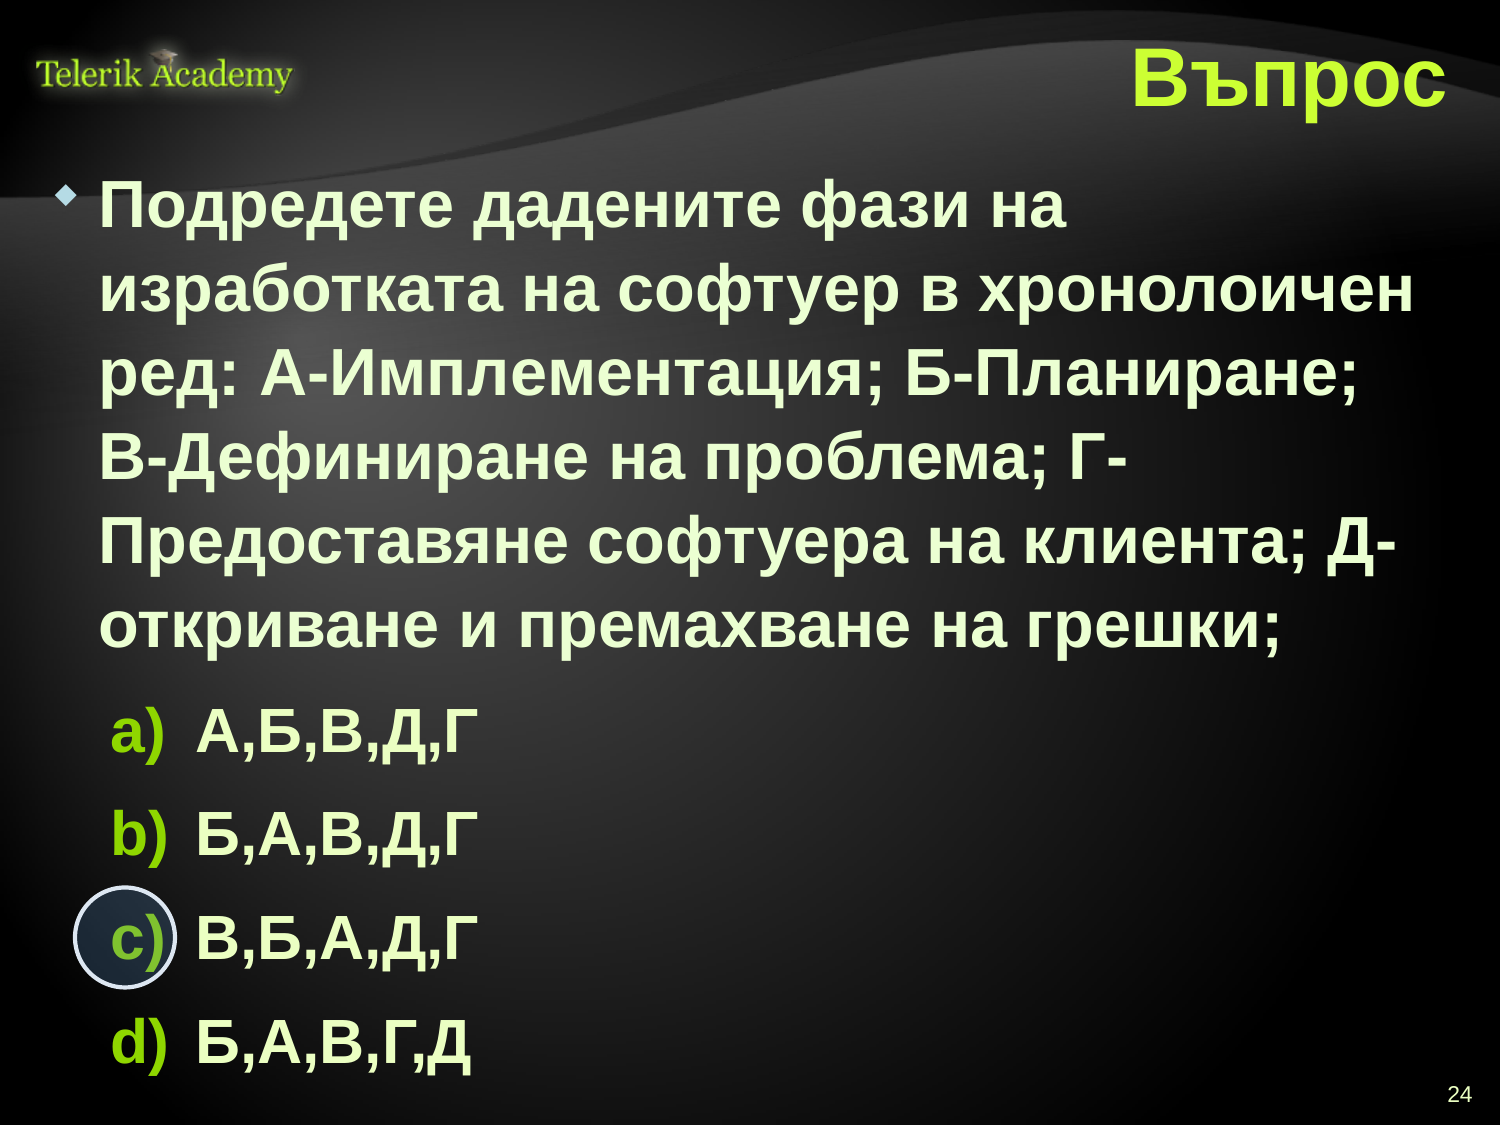

# Въпрос
Подредете дадените фази на изработката на софтуер в хронолоичен ред: А-Имплeментация; Б-Планиране; В-Дефиниране на проблема; Г-Предоставяне софтуера на клиента; Д-откриване и премахване на грешки;
А,Б,В,Д,Г
Б,А,В,Д,Г
В,Б,А,Д,Г
Б,А,В,Г,Д

24